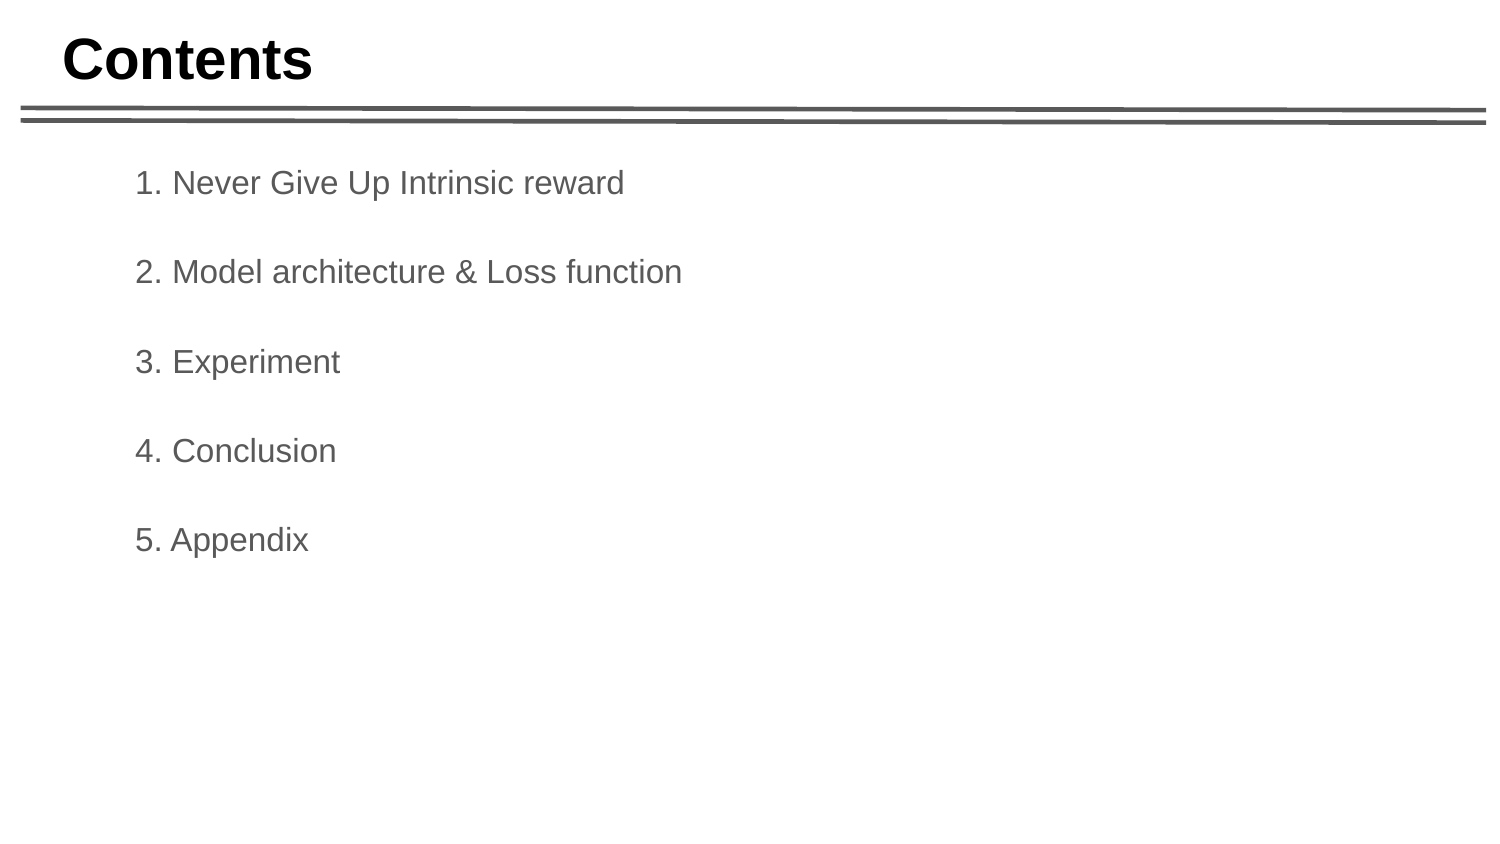

# Contents
1. Never Give Up Intrinsic reward

2. Model architecture & Loss function

3. Experiment

4. Conclusion

5. Appendix